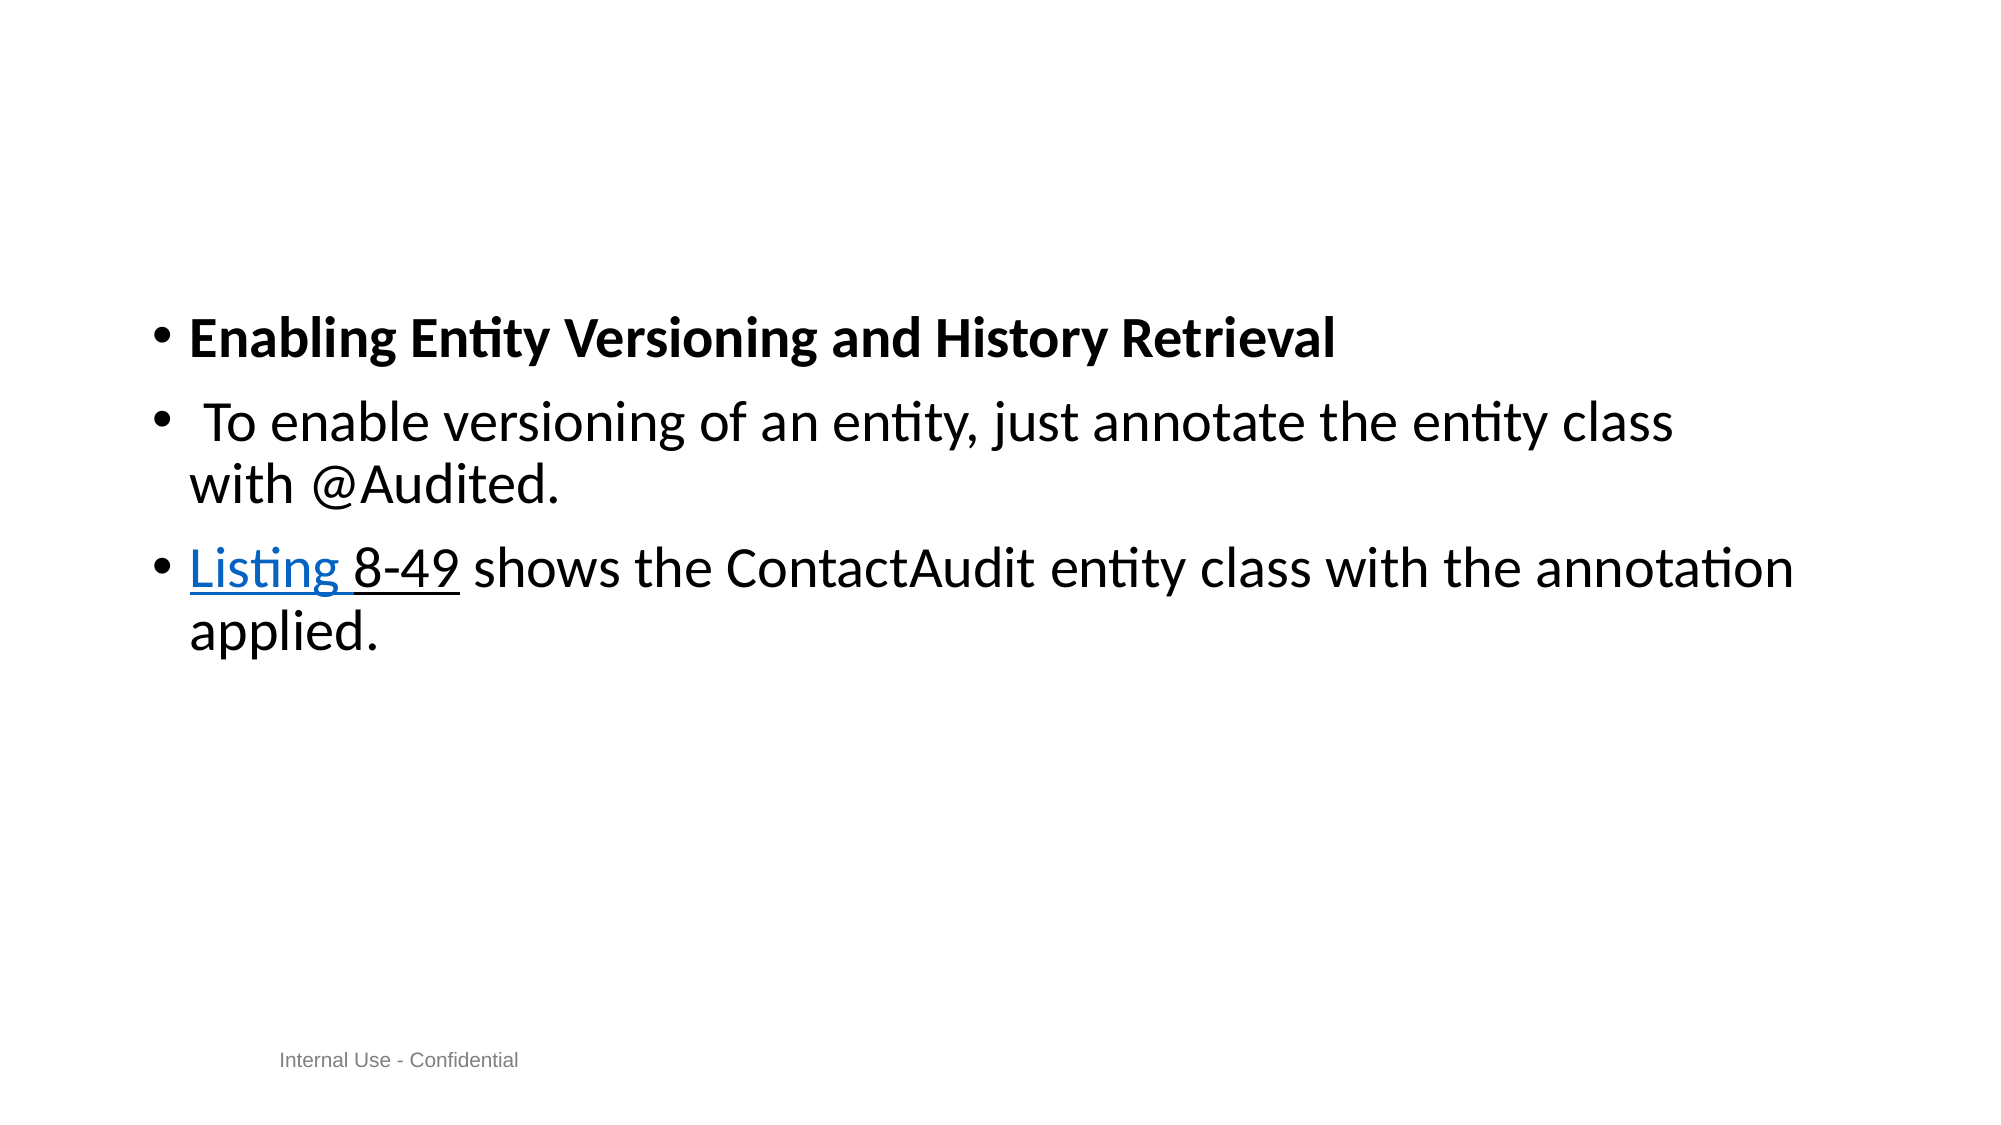

#
Enabling Entity Versioning and History Retrieval
 To enable versioning of an entity, just annotate the entity class with @Audited.
Listing 8-49 shows the ContactAudit entity class with the annotation applied.